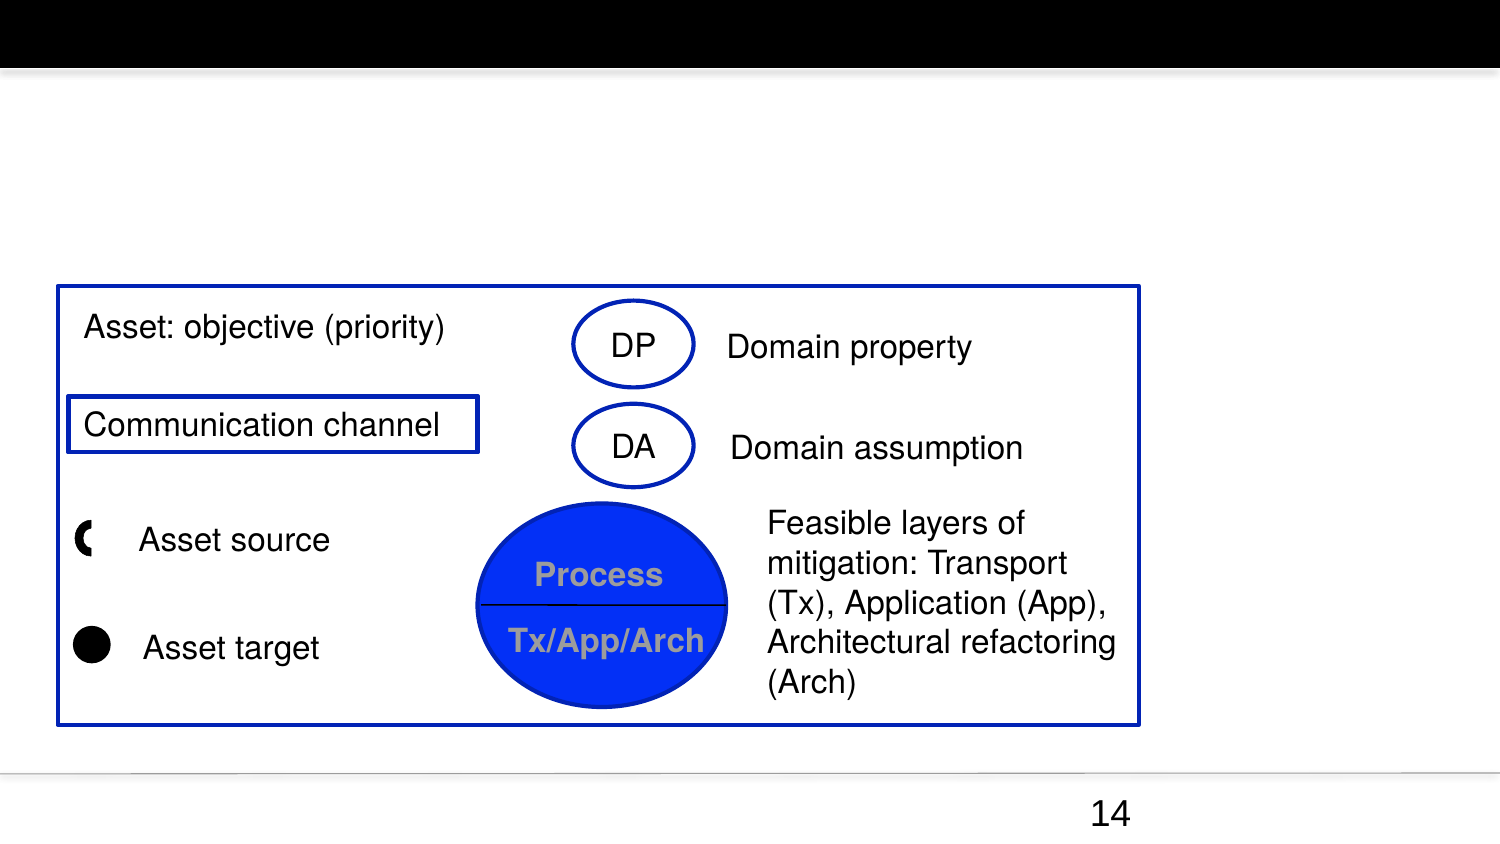

Asset: objective (priority)
DP
Domain property
Communication channel

DA
Domain assumption
Feasible layers of mitigation: Transport (Tx), Application (App), Architectural refactoring (Arch)

Process
Tx/App/Arch
Asset source

Asset target

14